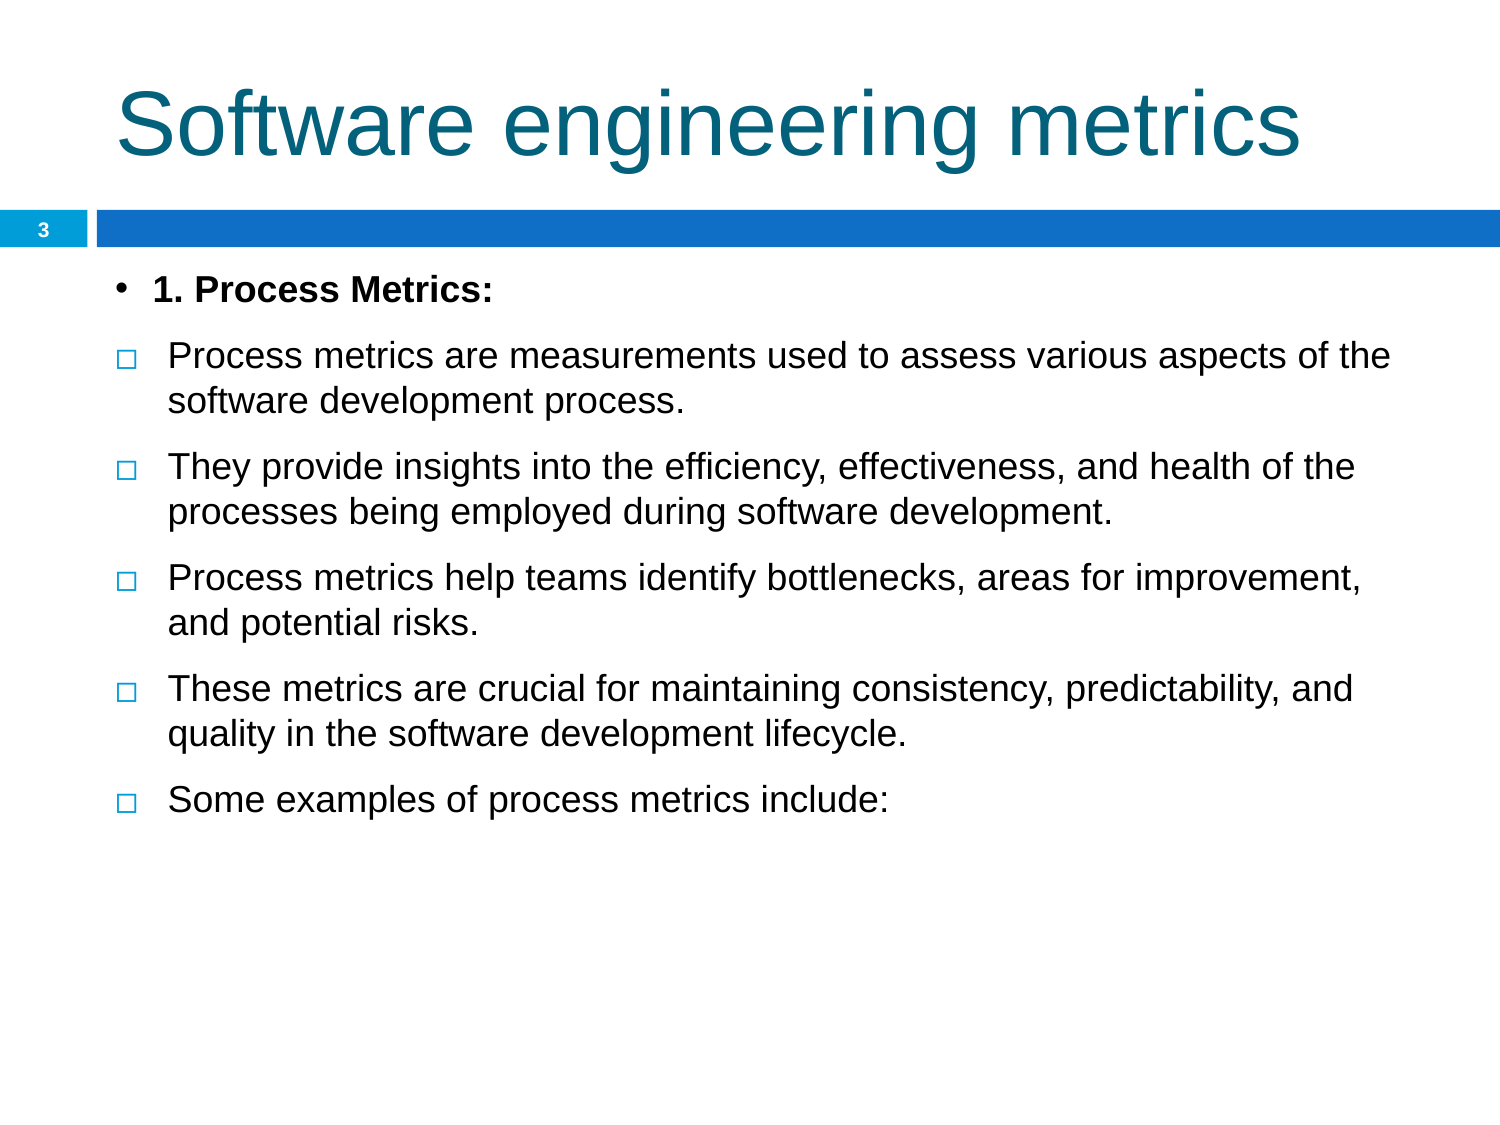

Software engineering metrics
3
1. Process Metrics:
Process metrics are measurements used to assess various aspects of the software development process.
They provide insights into the efficiency, effectiveness, and health of the processes being employed during software development.
Process metrics help teams identify bottlenecks, areas for improvement, and potential risks.
These metrics are crucial for maintaining consistency, predictability, and quality in the software development lifecycle.
Some examples of process metrics include: